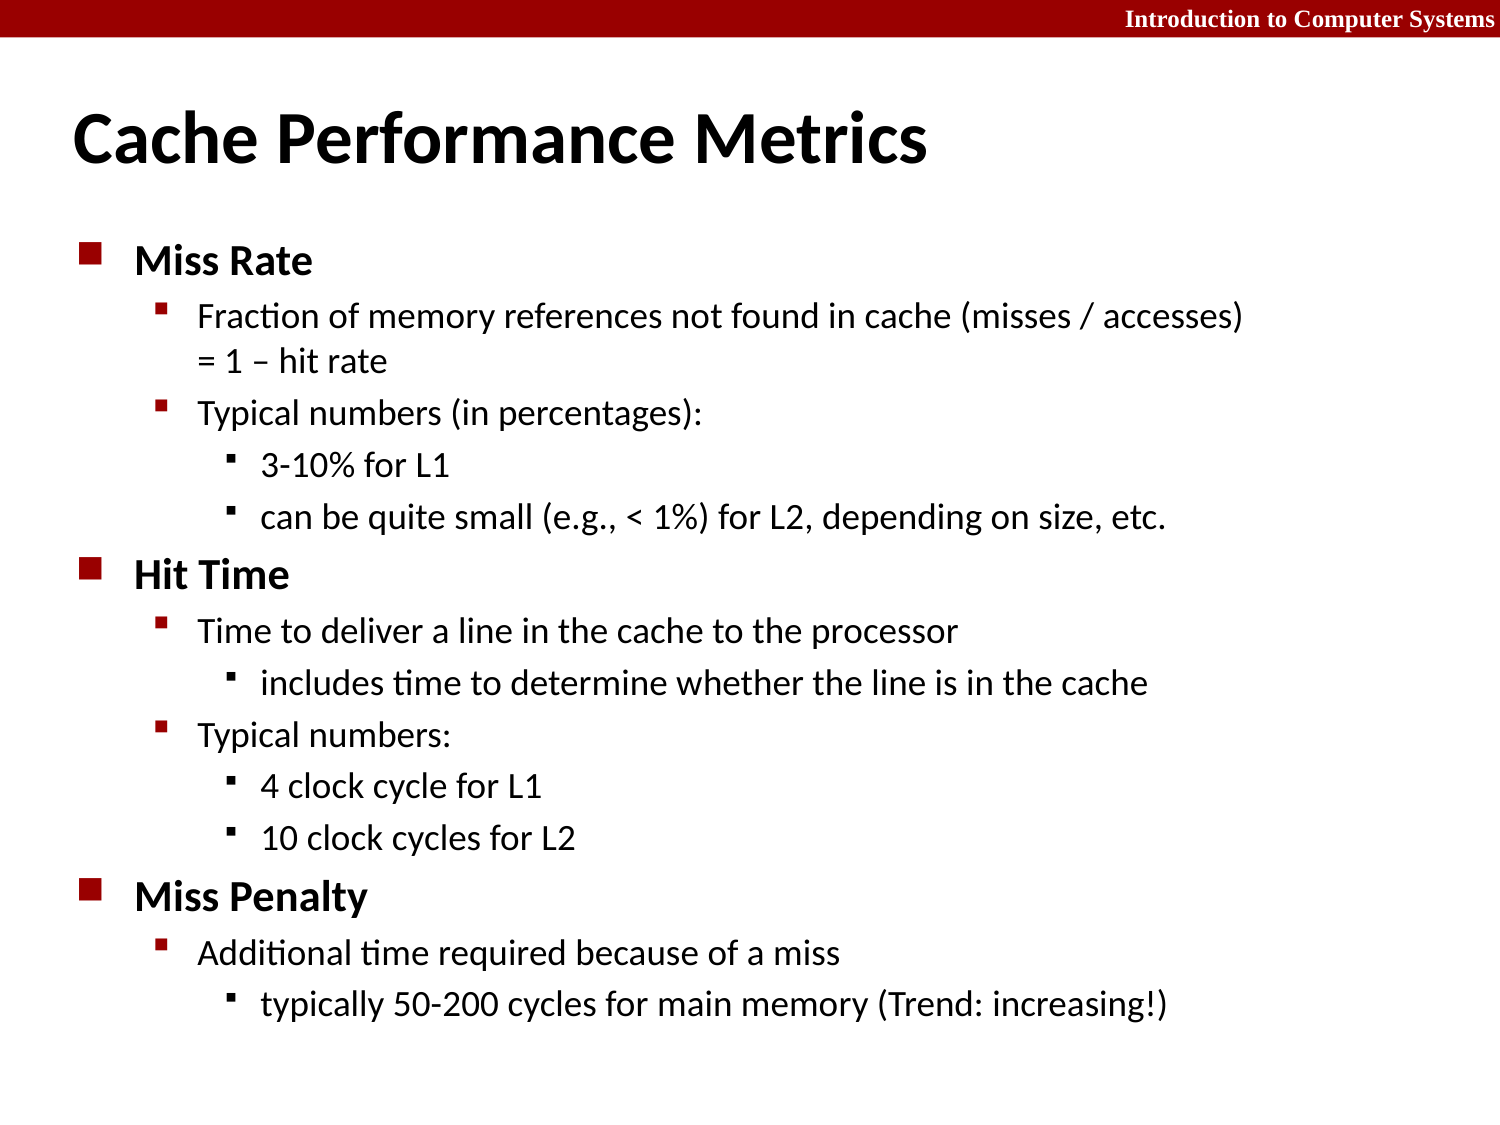

# Cache Performance Metrics
Miss Rate
Fraction of memory references not found in cache (misses / accesses)
= 1 – hit rate
Typical numbers (in percentages):
3-10% for L1
can be quite small (e.g., < 1%) for L2, depending on size, etc.
Hit Time
Time to deliver a line in the cache to the processor
includes time to determine whether the line is in the cache
Typical numbers:
4 clock cycle for L1
10 clock cycles for L2
Miss Penalty
Additional time required because of a miss
typically 50-200 cycles for main memory (Trend: increasing!)